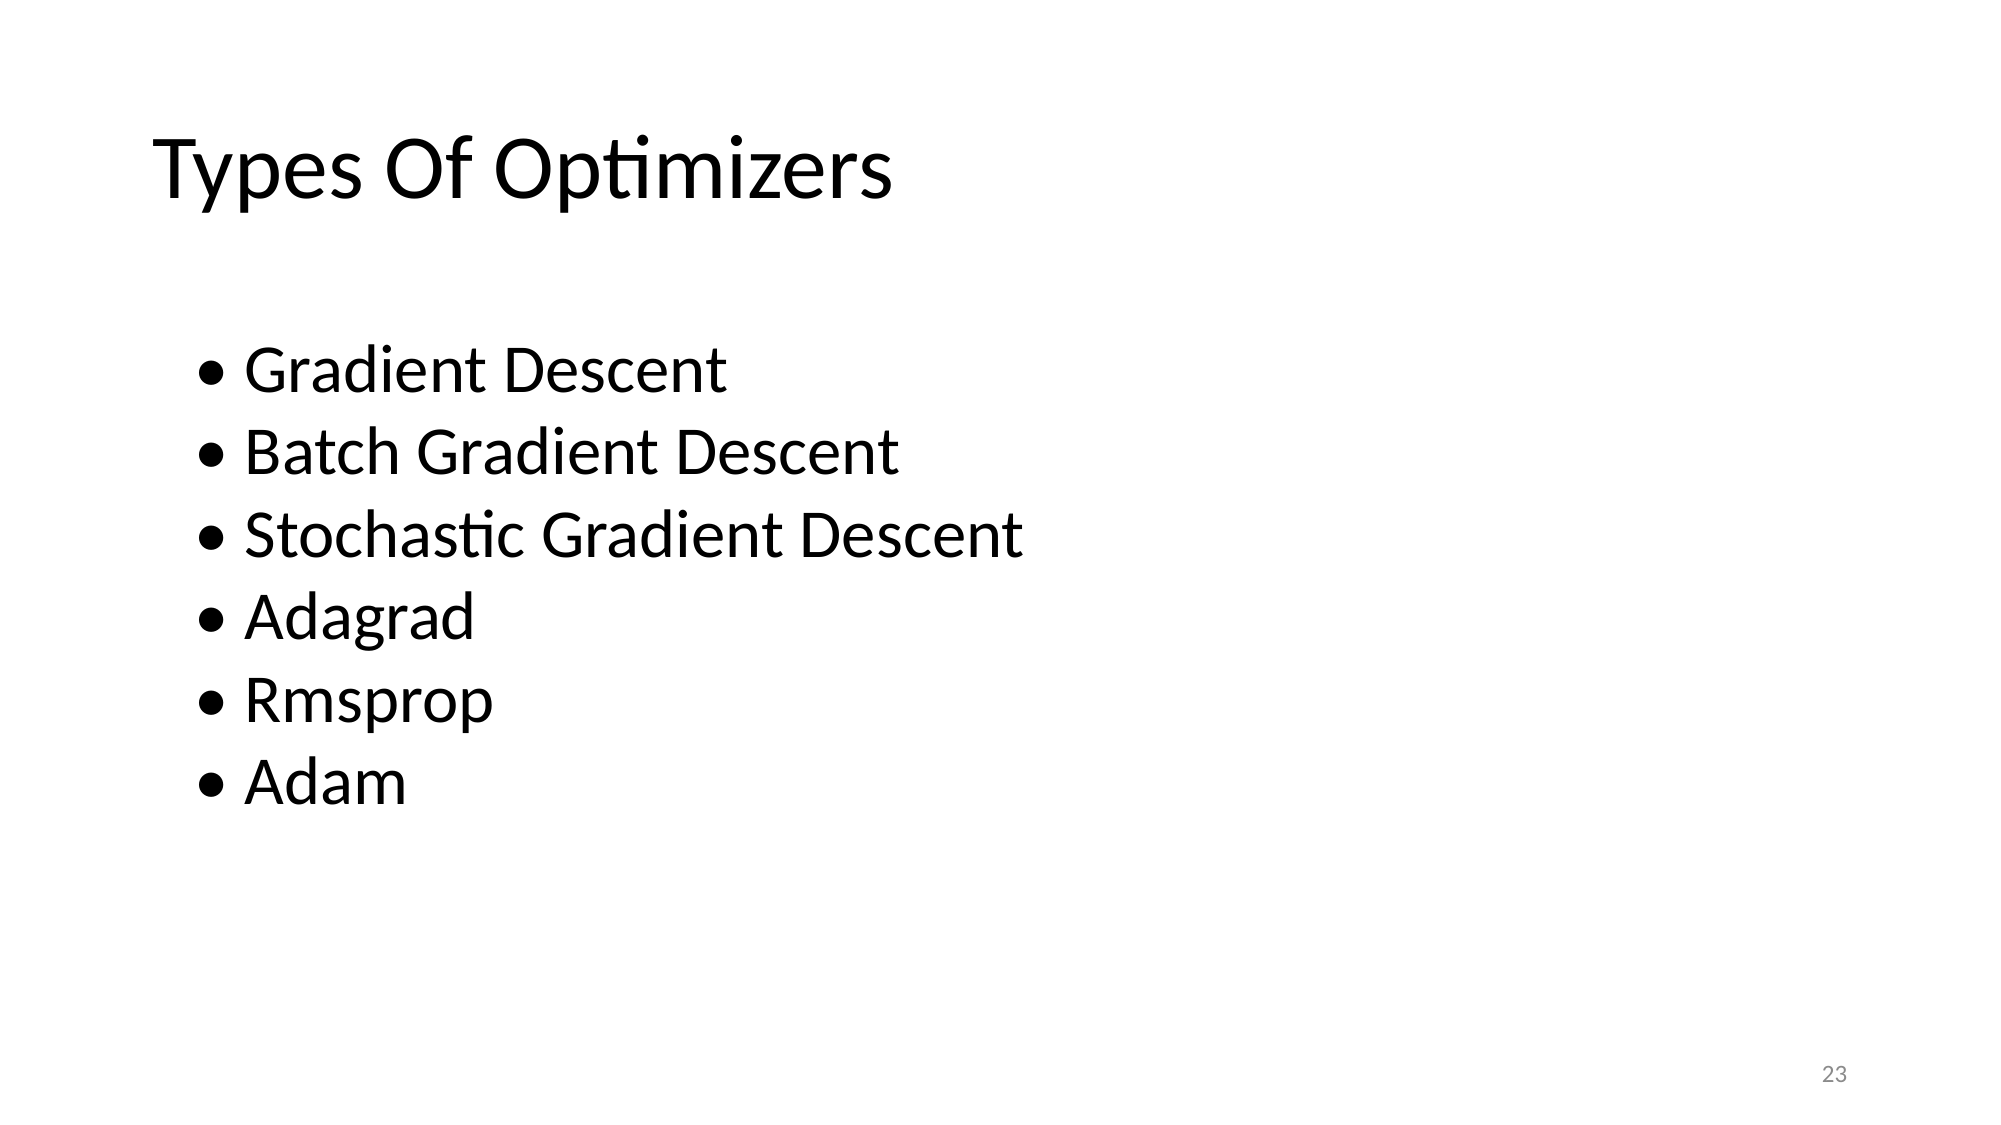

# Types Of Optimizers
• Gradient Descent
• Batch Gradient Descent
• Stochastic Gradient Descent
• Adagrad
• Rmsprop
• Adam
23